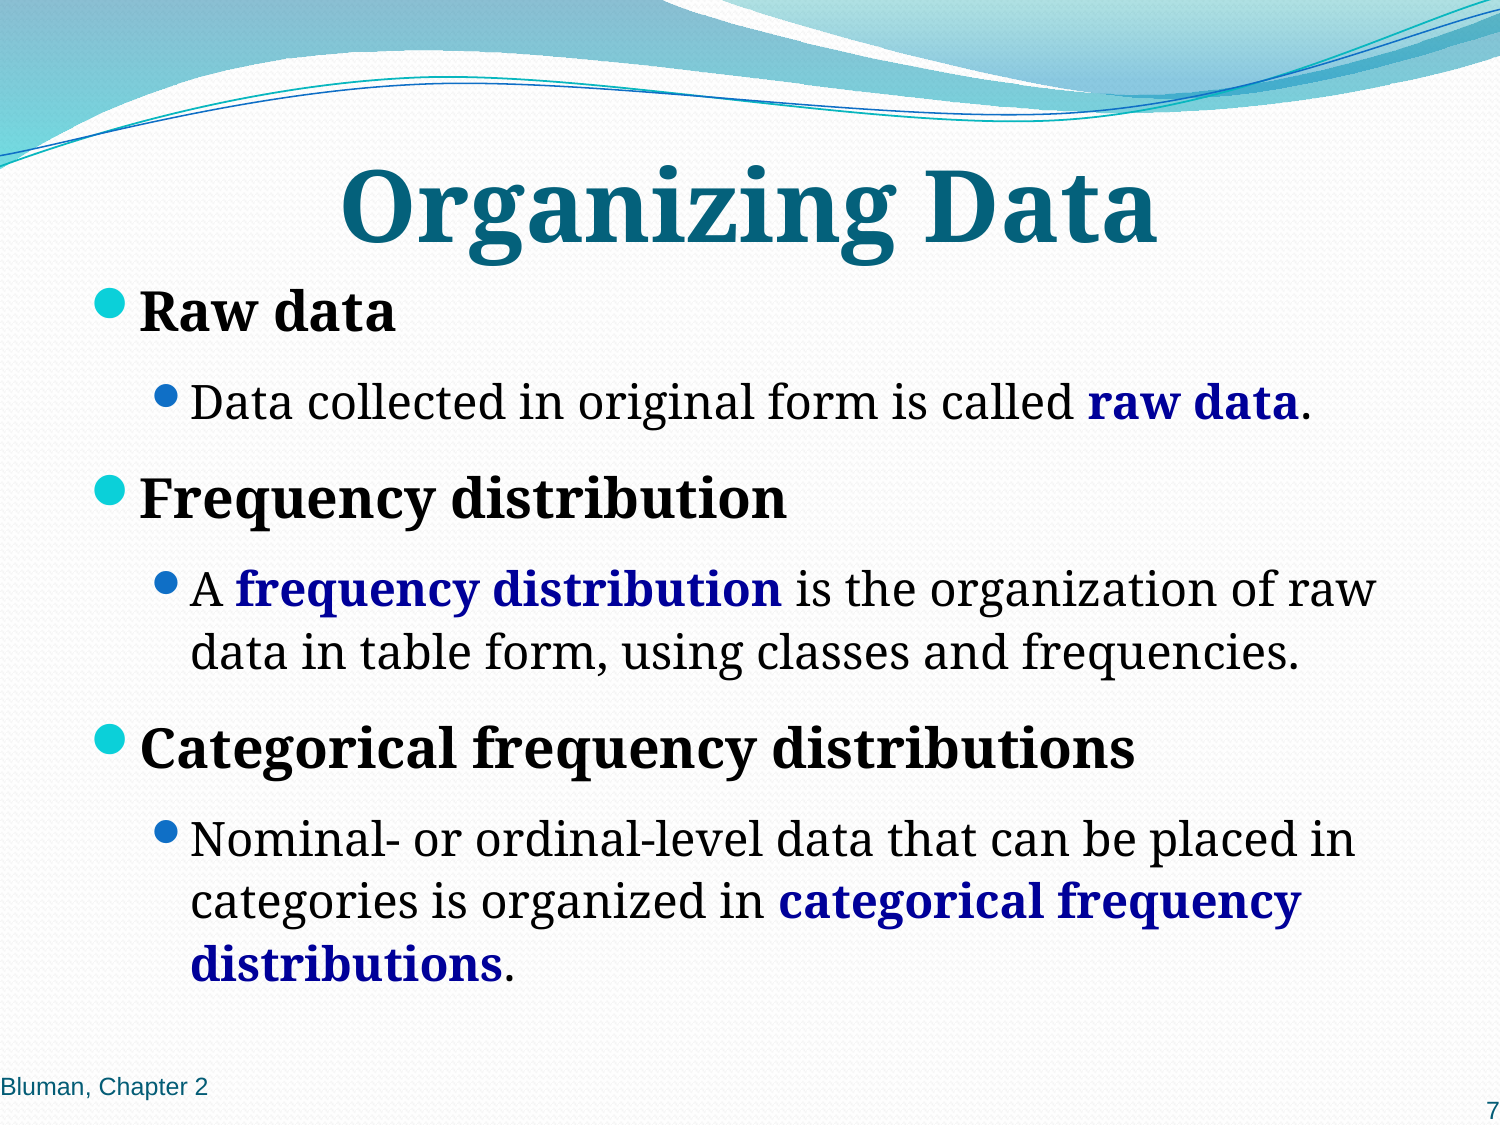

# Organizing Data
Raw data
Data collected in original form is called raw data.
Frequency distribution
A frequency distribution is the organization of raw data in table form, using classes and frequencies.
Categorical frequency distributions
Nominal- or ordinal-level data that can be placed in categories is organized in categorical frequency distributions.
Bluman, Chapter 2
7